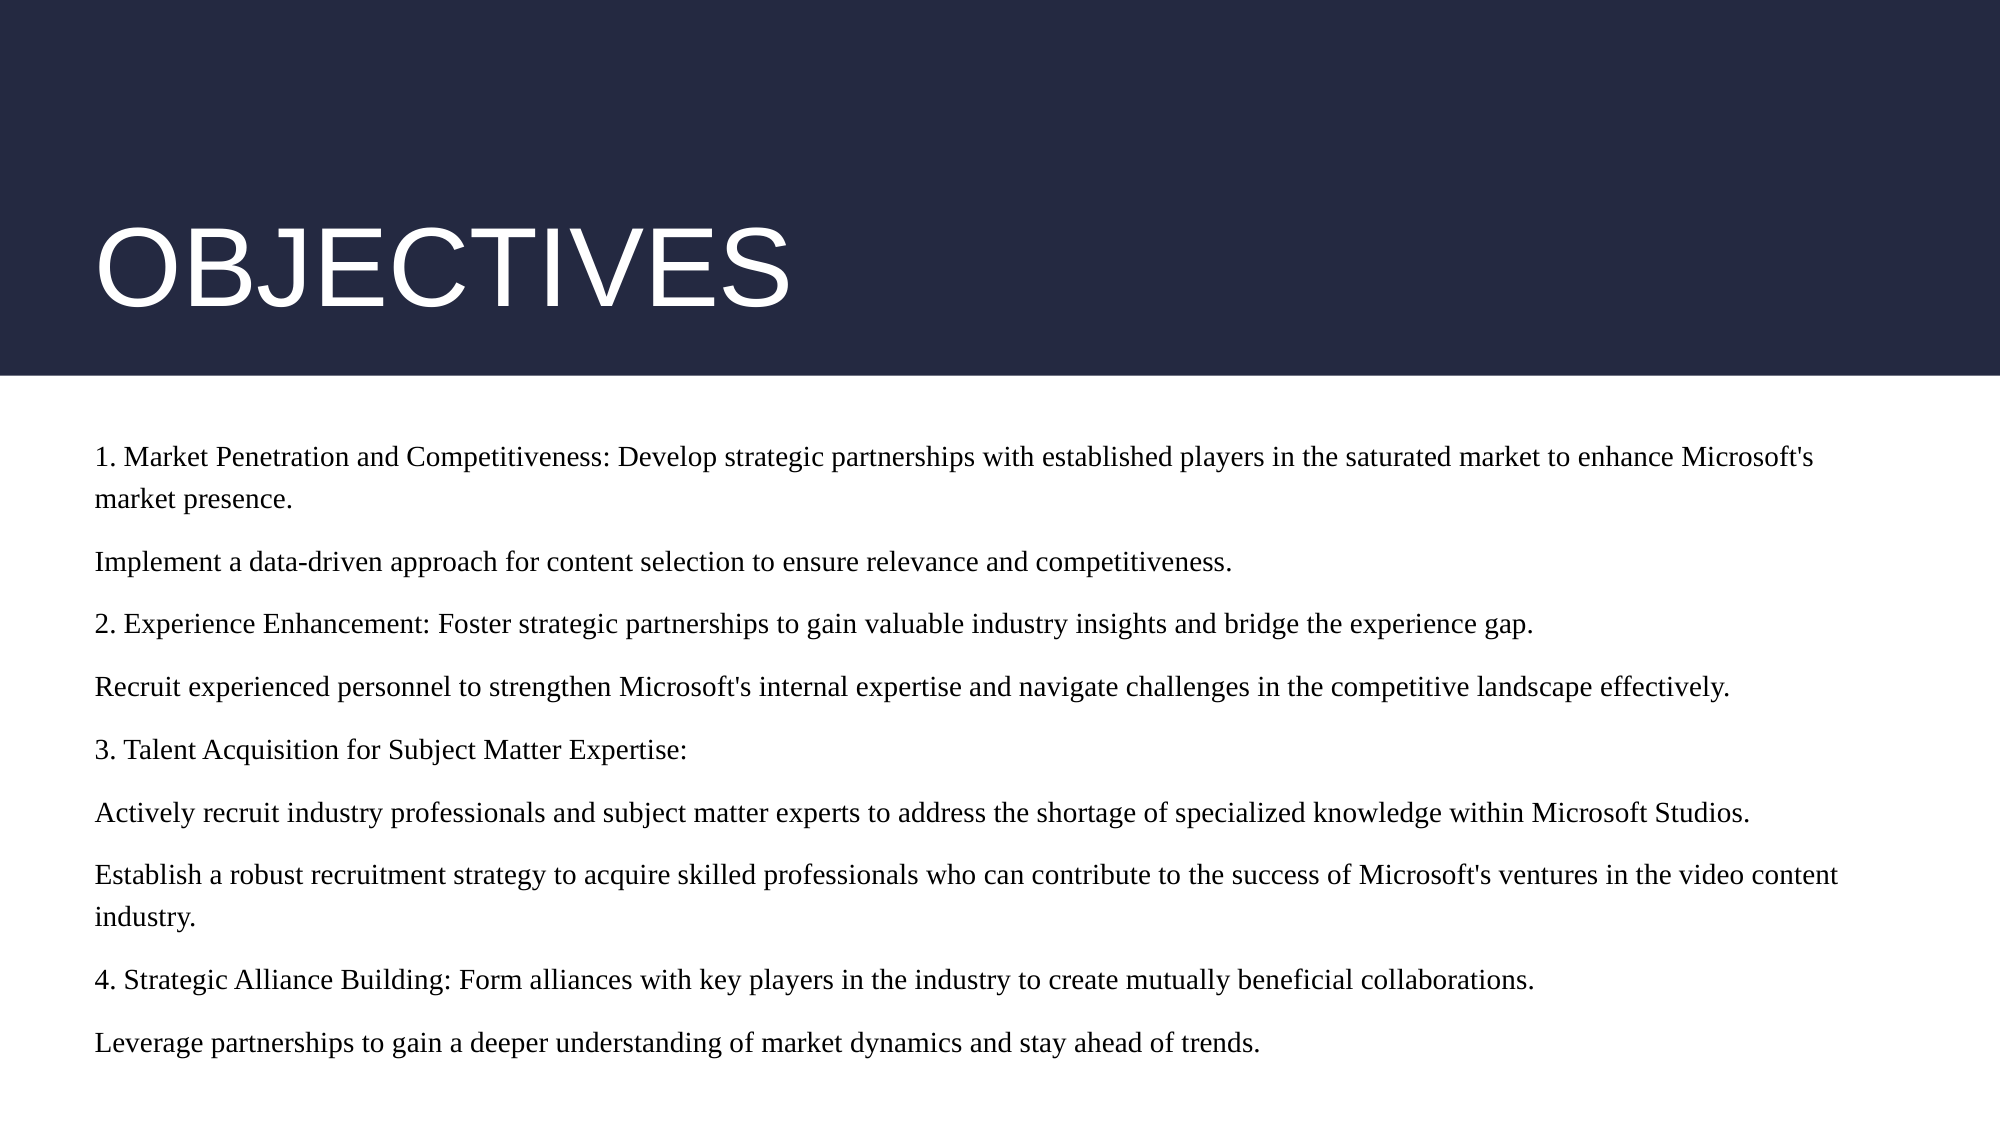

# OBJECTIVES
1. Market Penetration and Competitiveness: Develop strategic partnerships with established players in the saturated market to enhance Microsoft's market presence.
Implement a data-driven approach for content selection to ensure relevance and competitiveness.
2. Experience Enhancement: Foster strategic partnerships to gain valuable industry insights and bridge the experience gap.
Recruit experienced personnel to strengthen Microsoft's internal expertise and navigate challenges in the competitive landscape effectively.
3. Talent Acquisition for Subject Matter Expertise:
Actively recruit industry professionals and subject matter experts to address the shortage of specialized knowledge within Microsoft Studios.
Establish a robust recruitment strategy to acquire skilled professionals who can contribute to the success of Microsoft's ventures in the video content industry.
4. Strategic Alliance Building: Form alliances with key players in the industry to create mutually beneficial collaborations.
Leverage partnerships to gain a deeper understanding of market dynamics and stay ahead of trends.